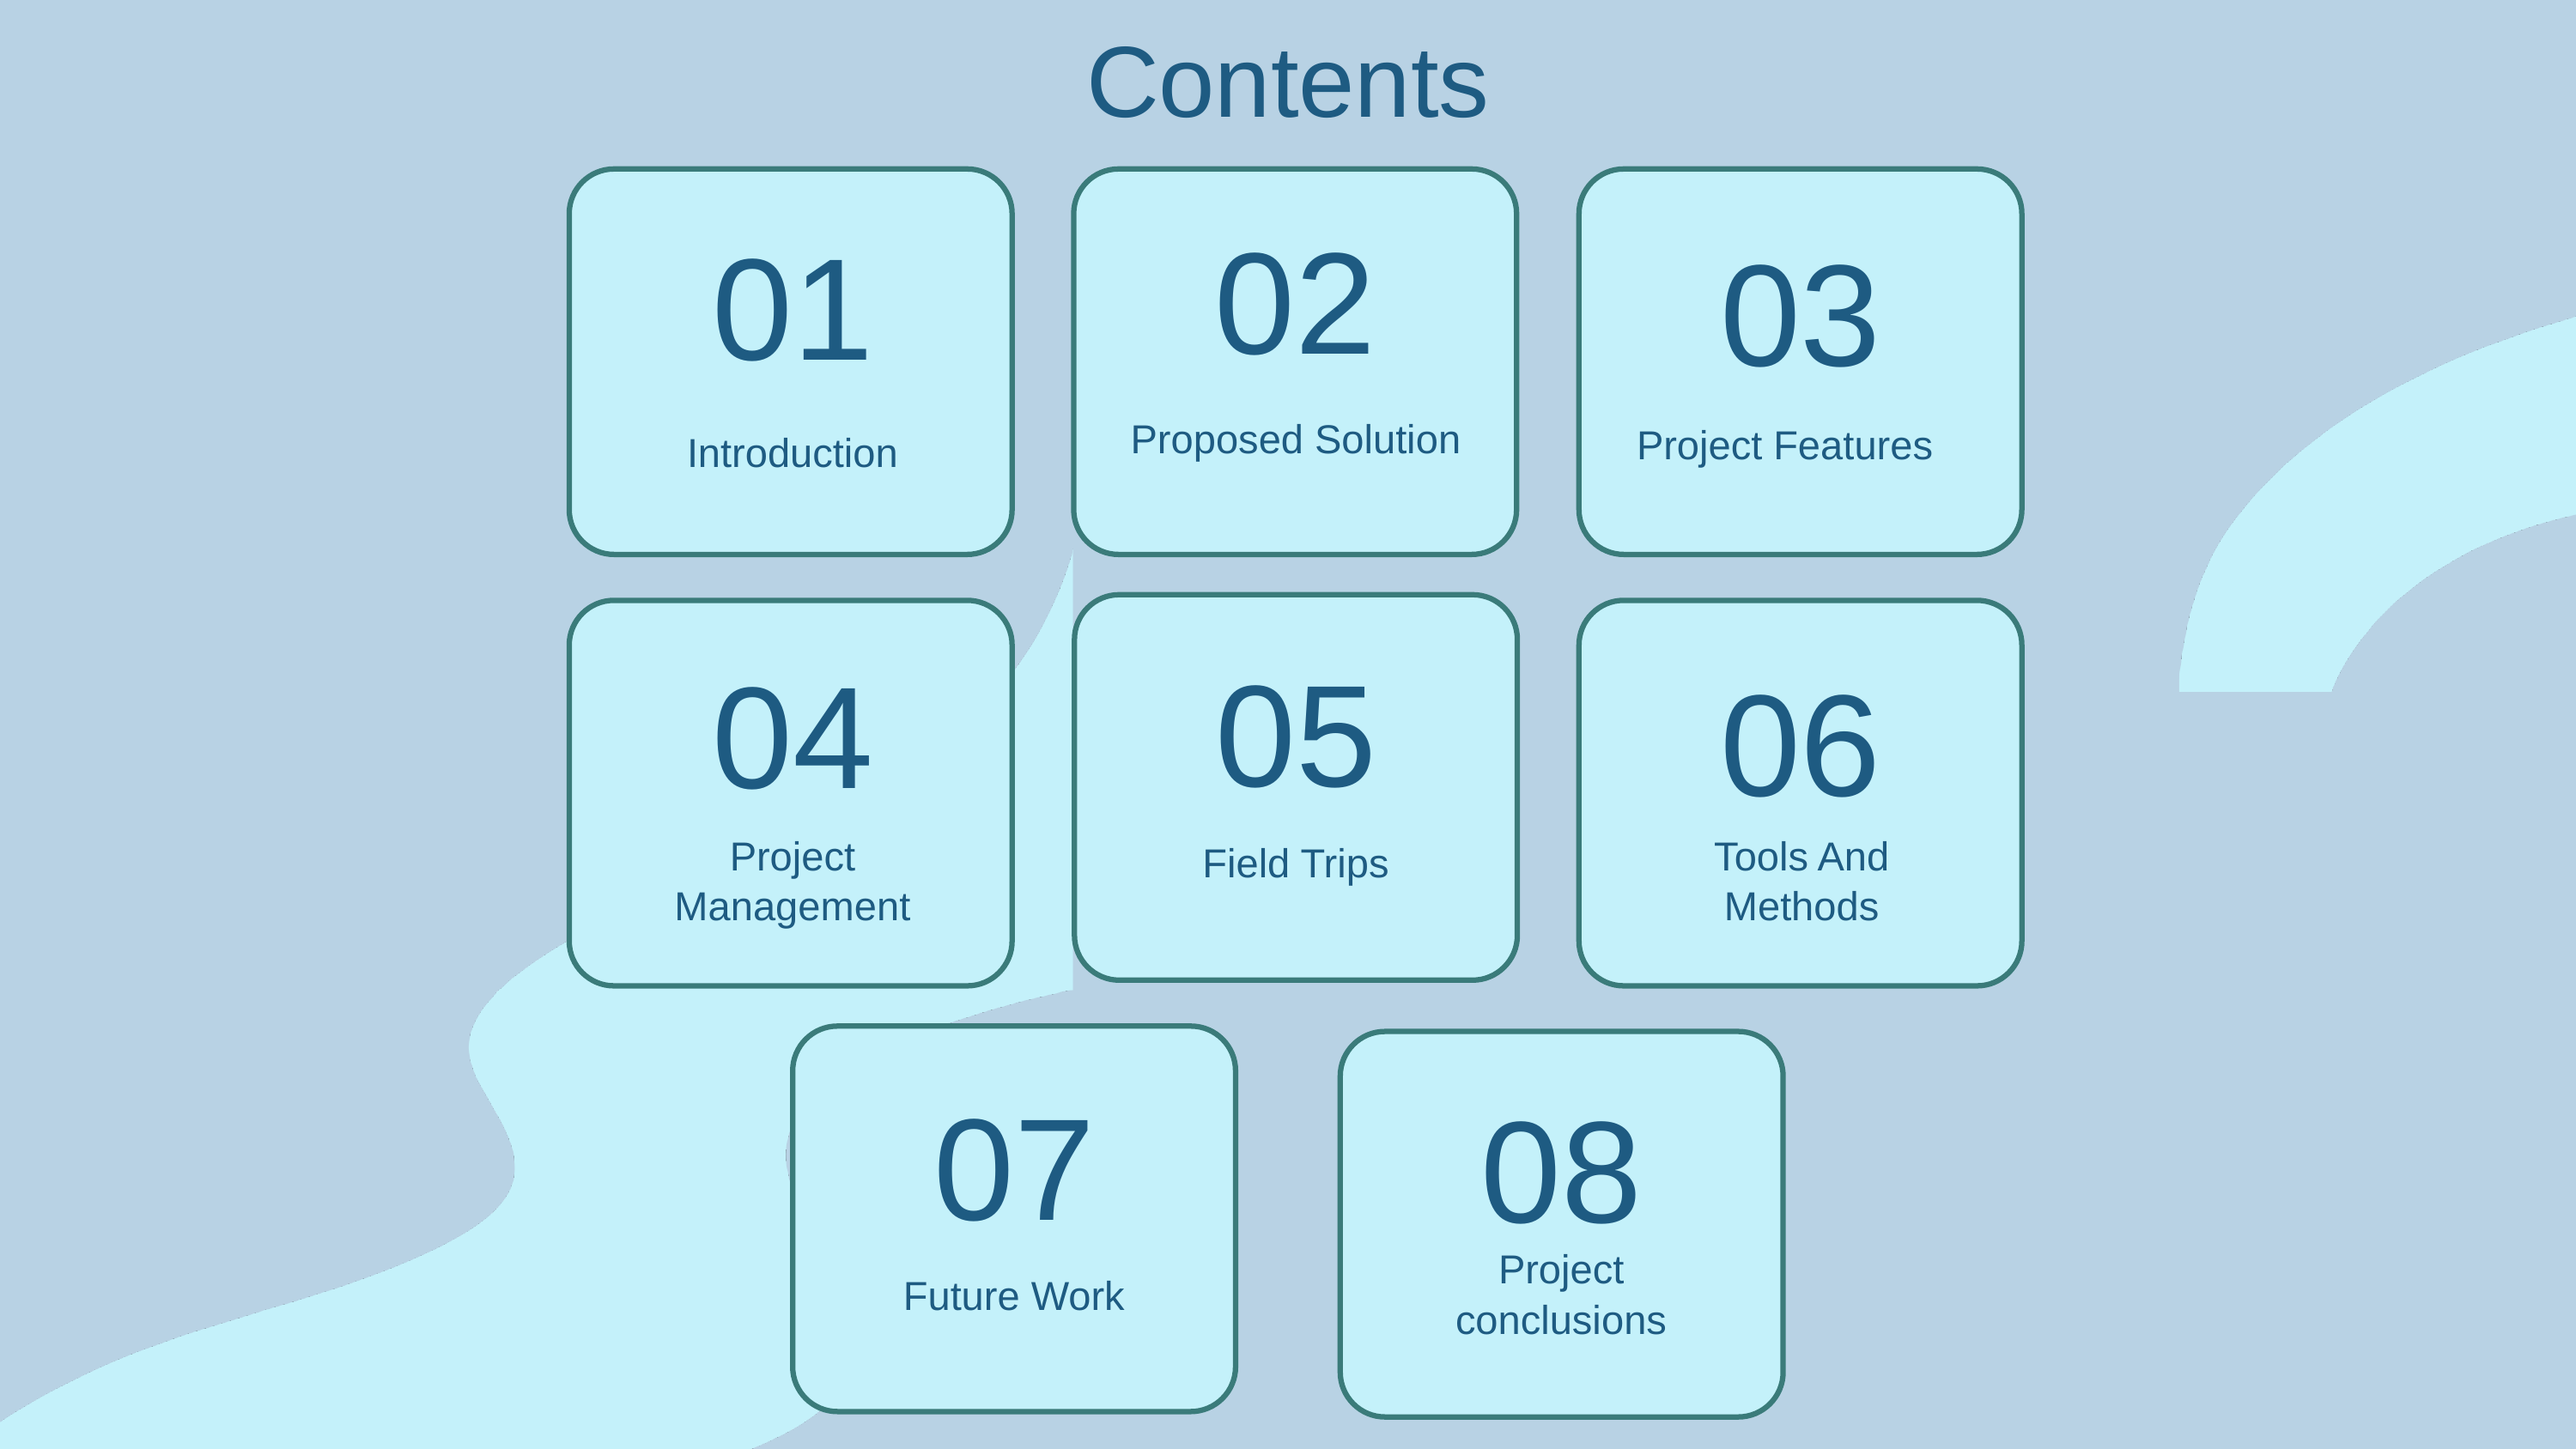

Contents

02
01
03
Proposed Solution
Project Features
Introduction

05
04
06
Project Management
Tools And Methods
Field Trips

07
08
Project conclusions
Future Work